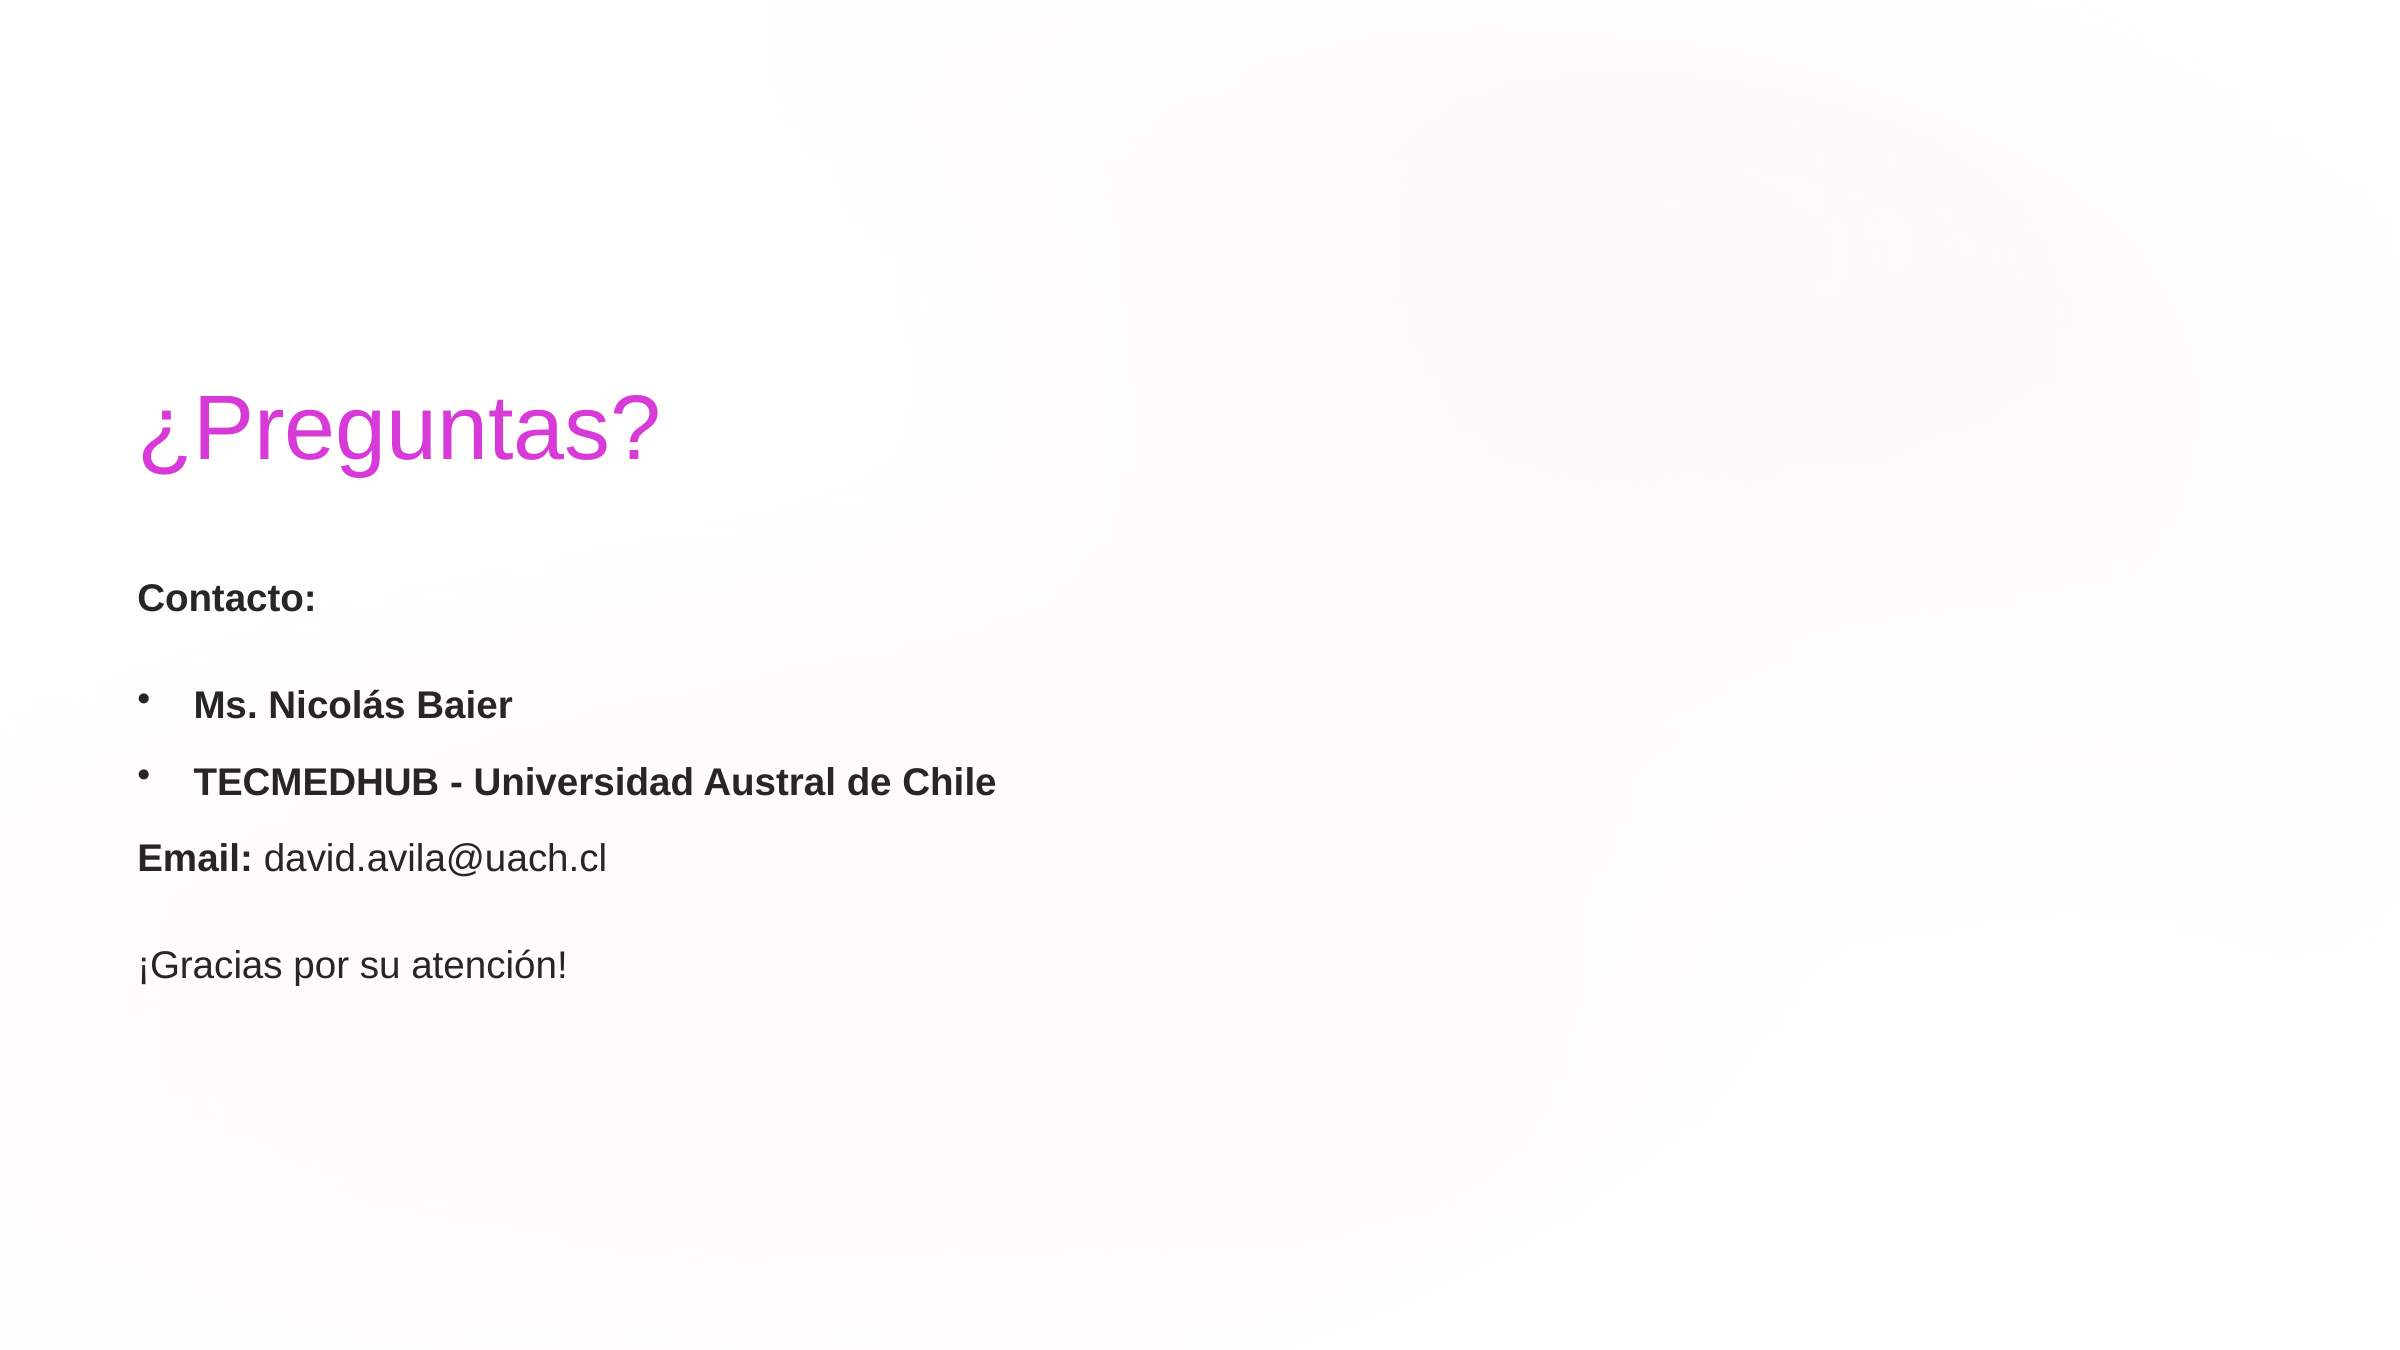

¿Preguntas?
Contacto:
Ms. Nicolás Baier
TECMEDHUB - Universidad Austral de Chile
Email: david.avila@uach.cl
¡Gracias por su atención!